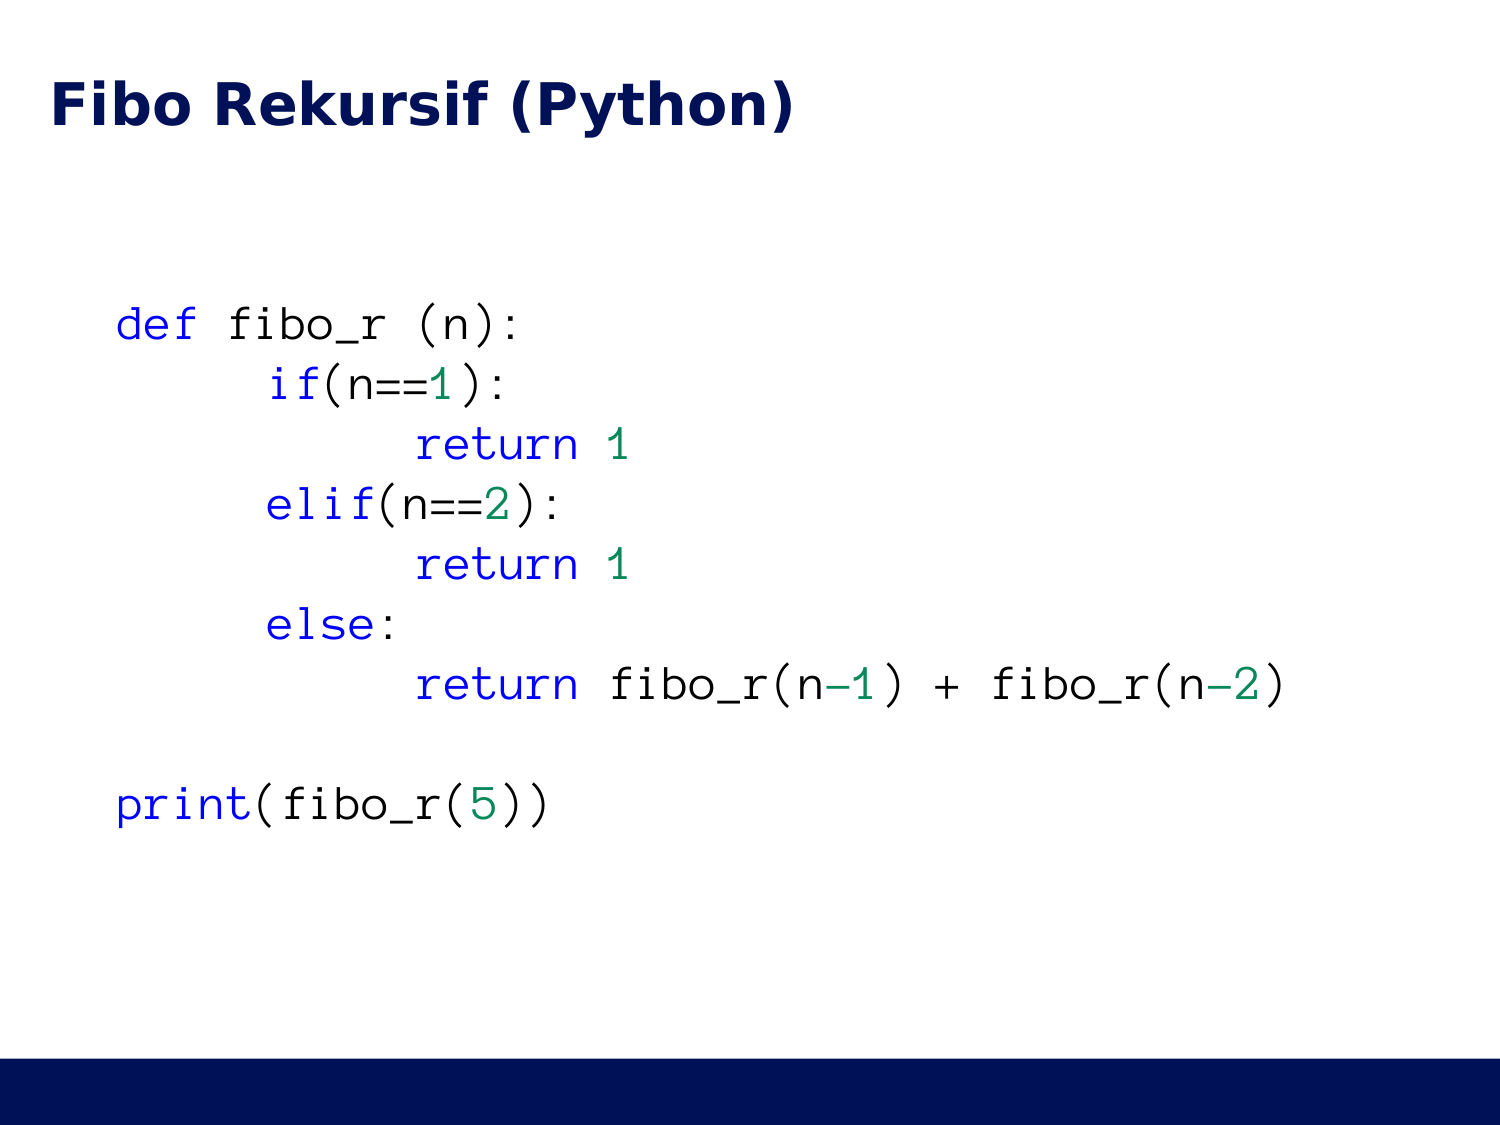

# Fibo Rekursif (Python)
def fibo_r (n):
	if(n==1):
		return 1
	elif(n==2):
		return 1
	else:
		return fibo_r(n-1) + fibo_r(n-2)
print(fibo_r(5))